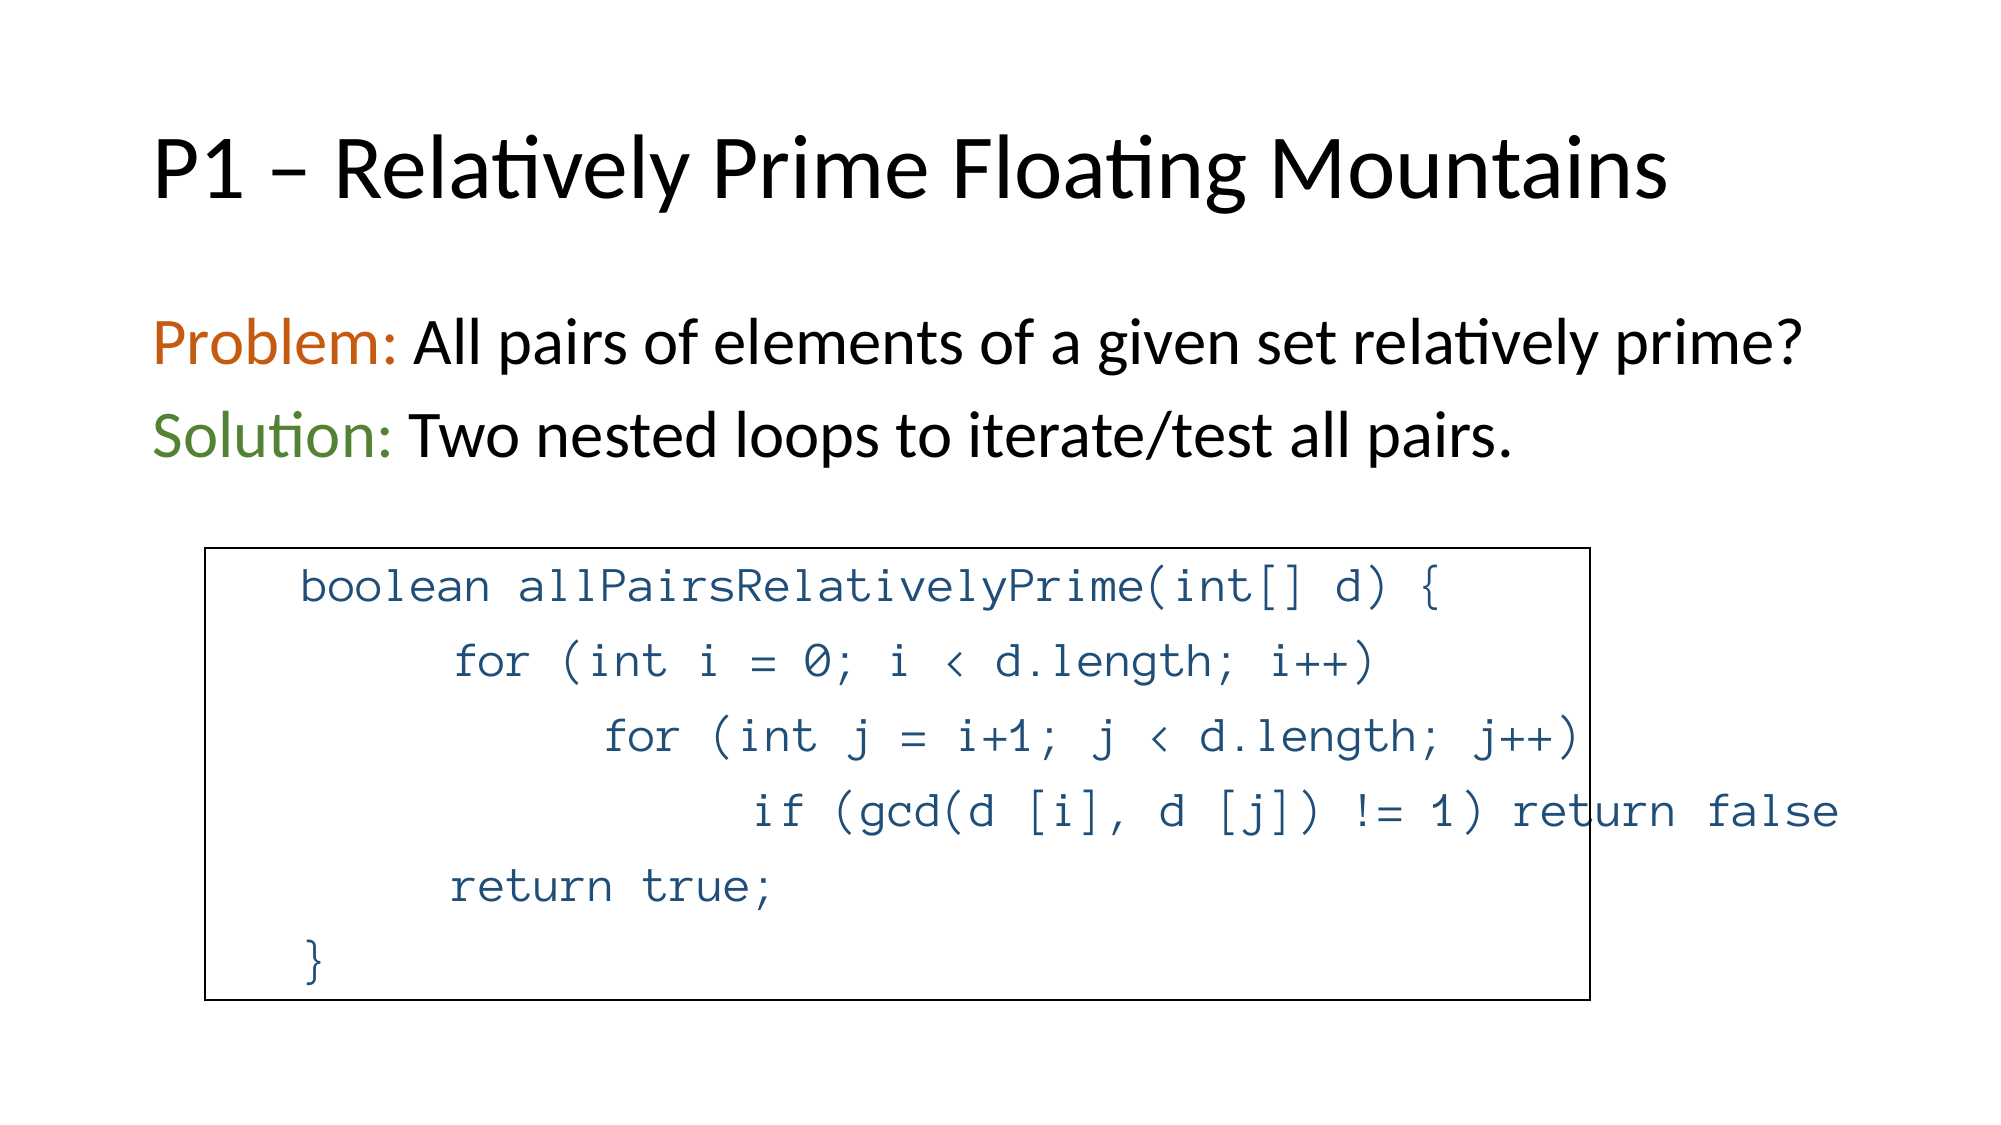

# P1 – Relatively Prime Floating Mountains
Problem: All pairs of elements of a given set relatively prime?
Solution: Two nested loops to iterate/test all pairs.

	boolean allPairsRelativelyPrime(int[] d) {
		for (int i = 0; i < d.length; i++)
			for (int j = i+1; j < d.length; j++)
				if (gcd(d [i], d [j]) != 1) return false
		return true;
	}